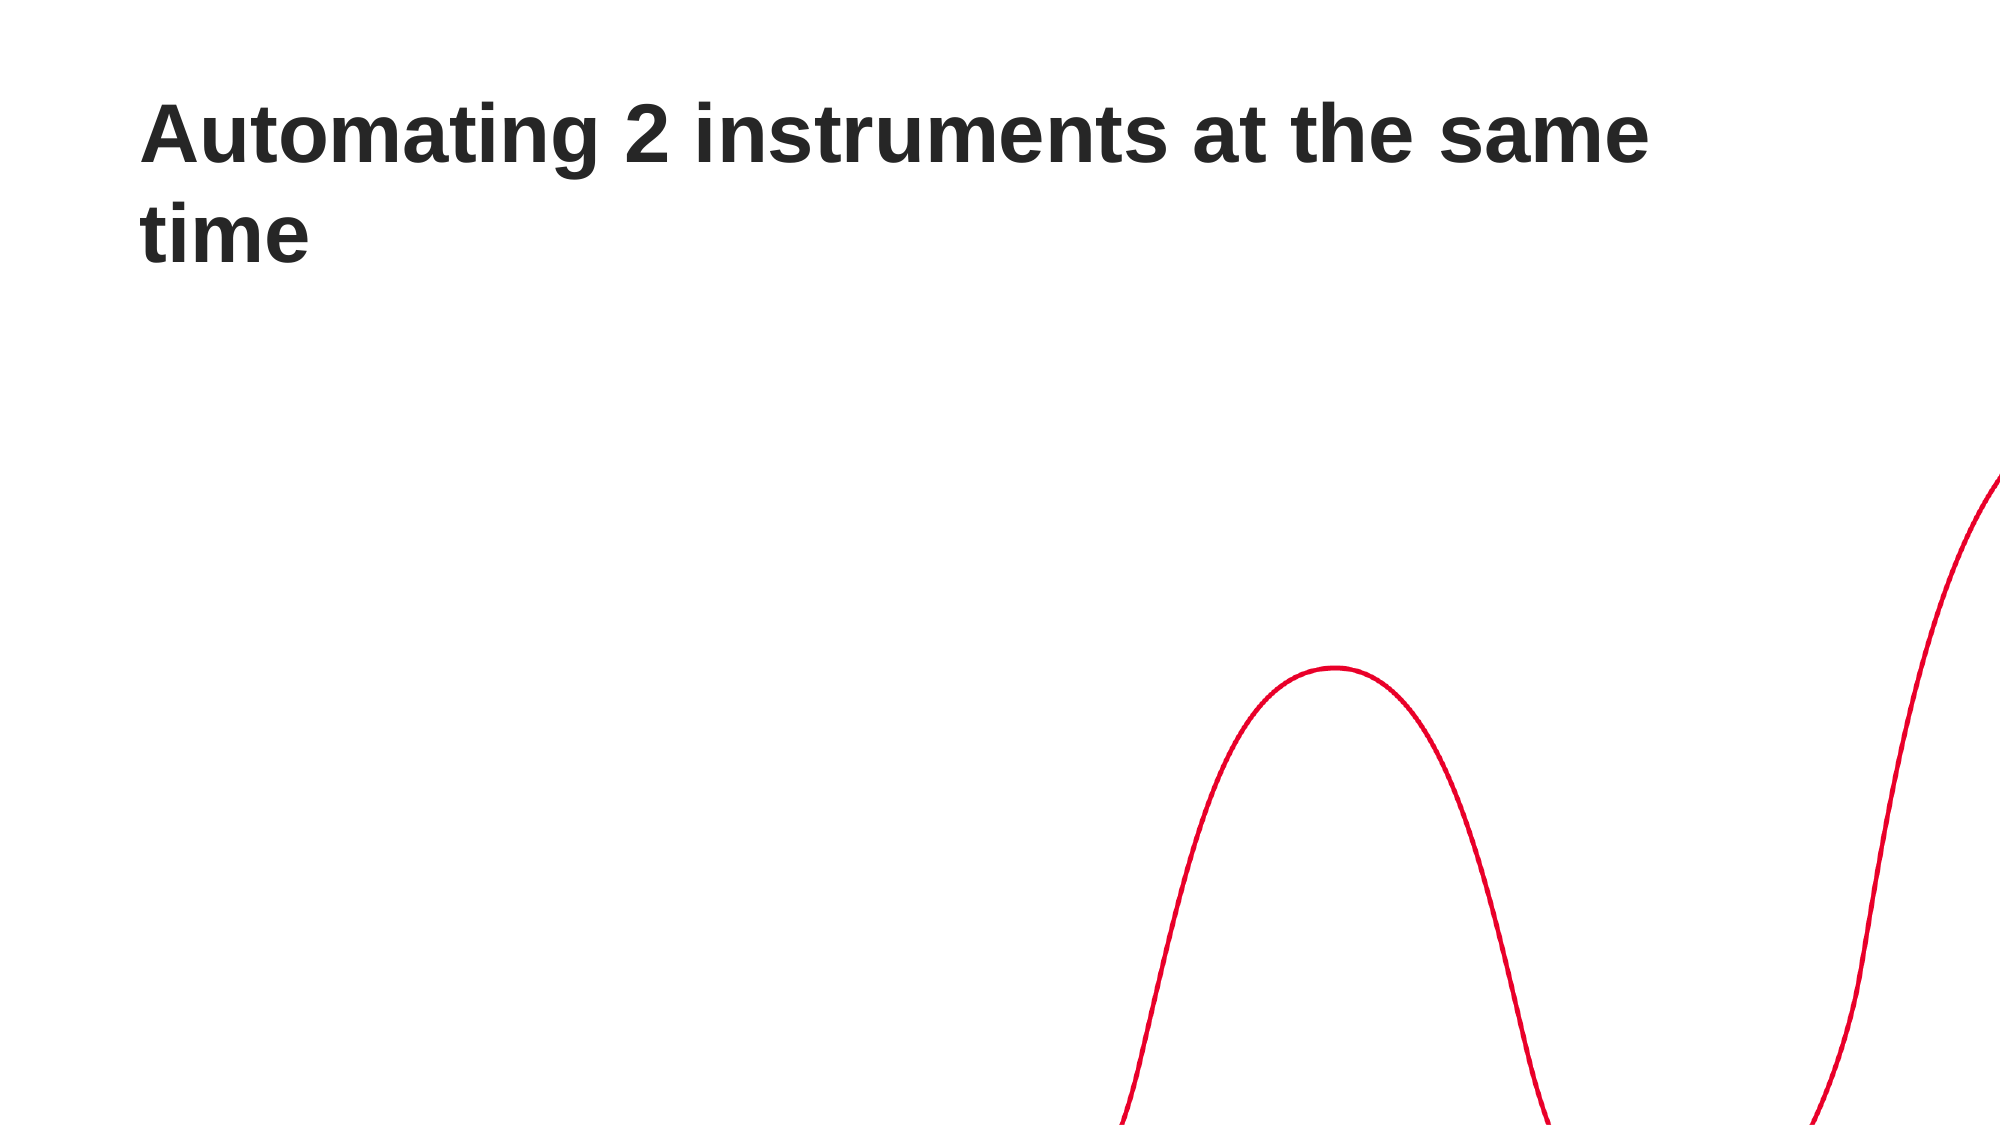

# Automating 2 instruments at the same time